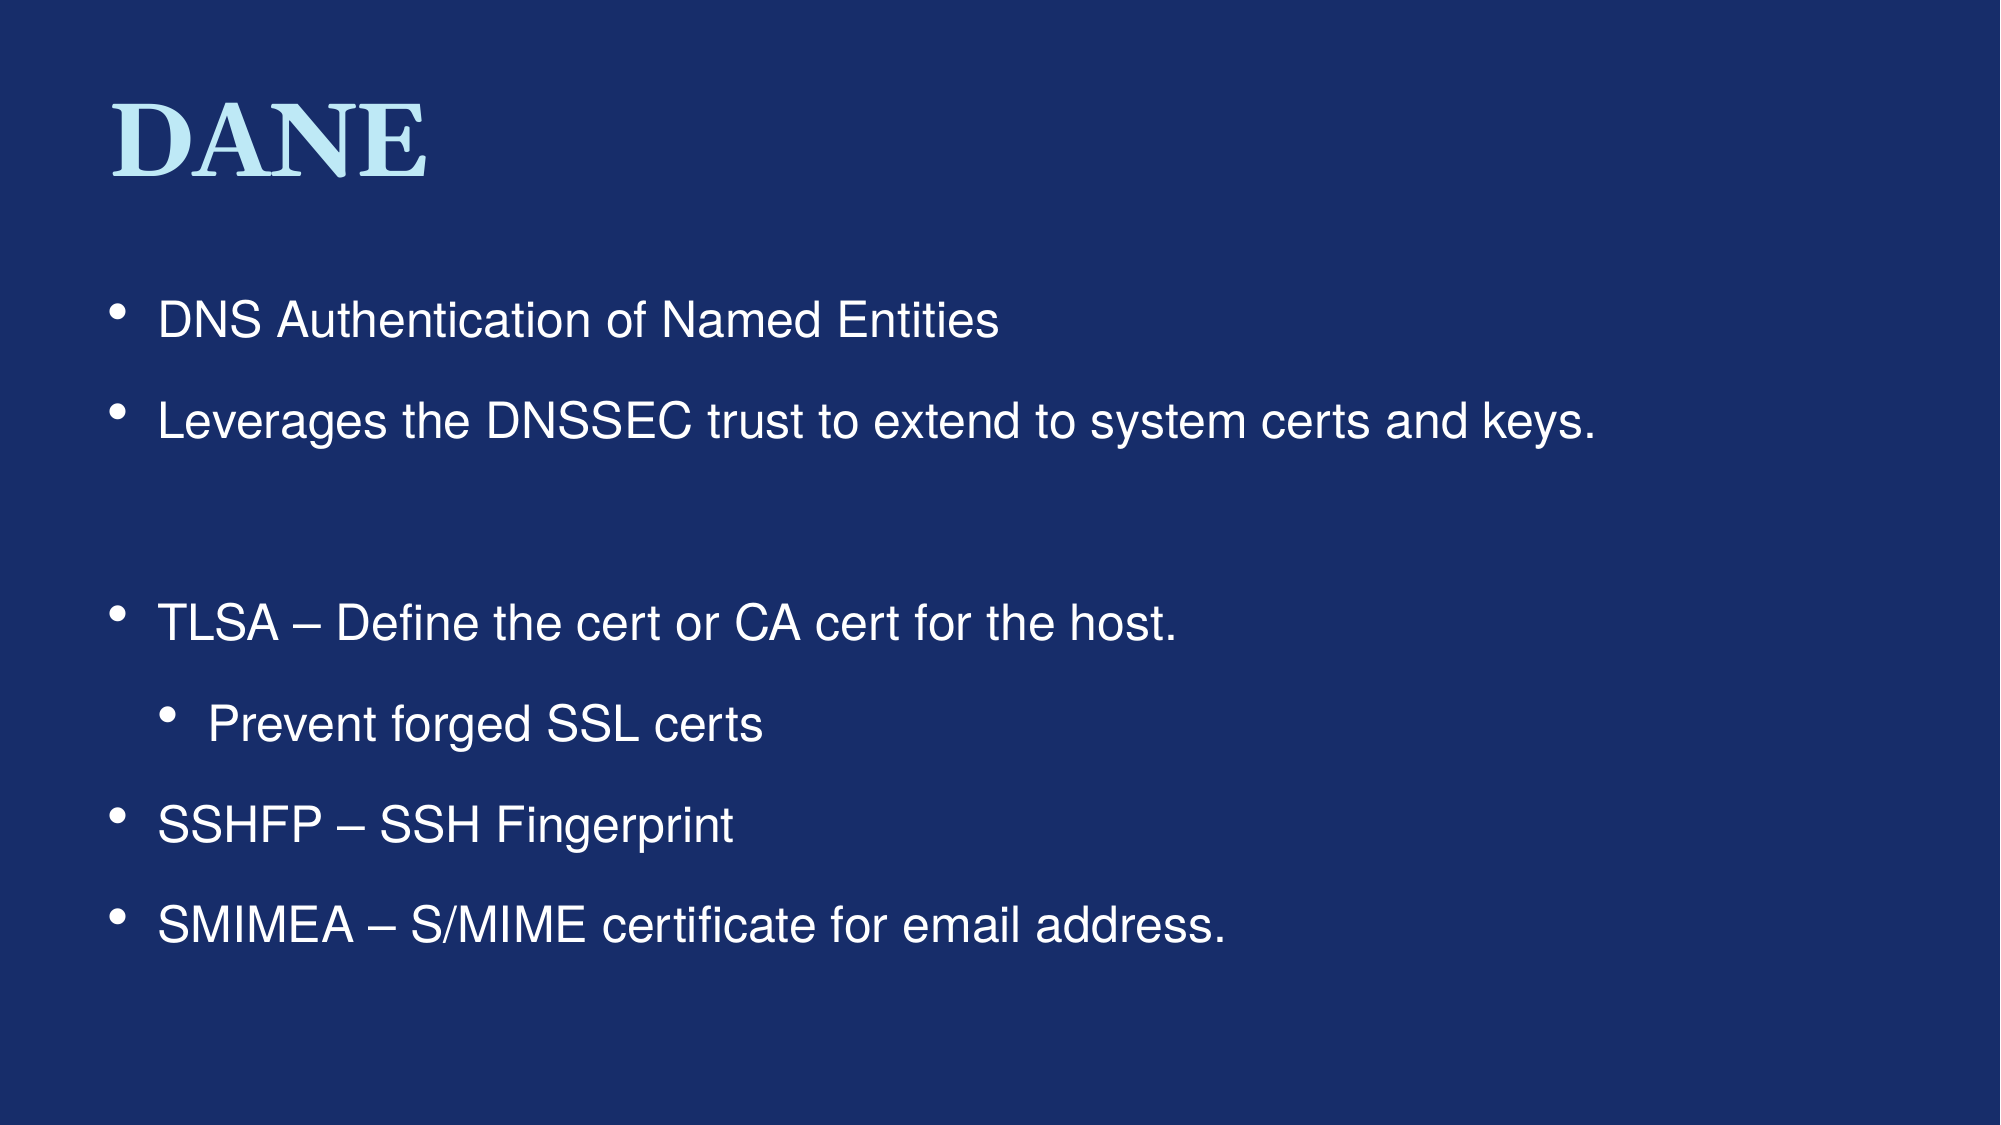

# DANE
DNS Authentication of Named Entities
Leverages the DNSSEC trust to extend to system certs and keys.

TLSA – Define the cert or CA cert for the host.
Prevent forged SSL certs
SSHFP – SSH Fingerprint
SMIMEA – S/MIME certificate for email address.